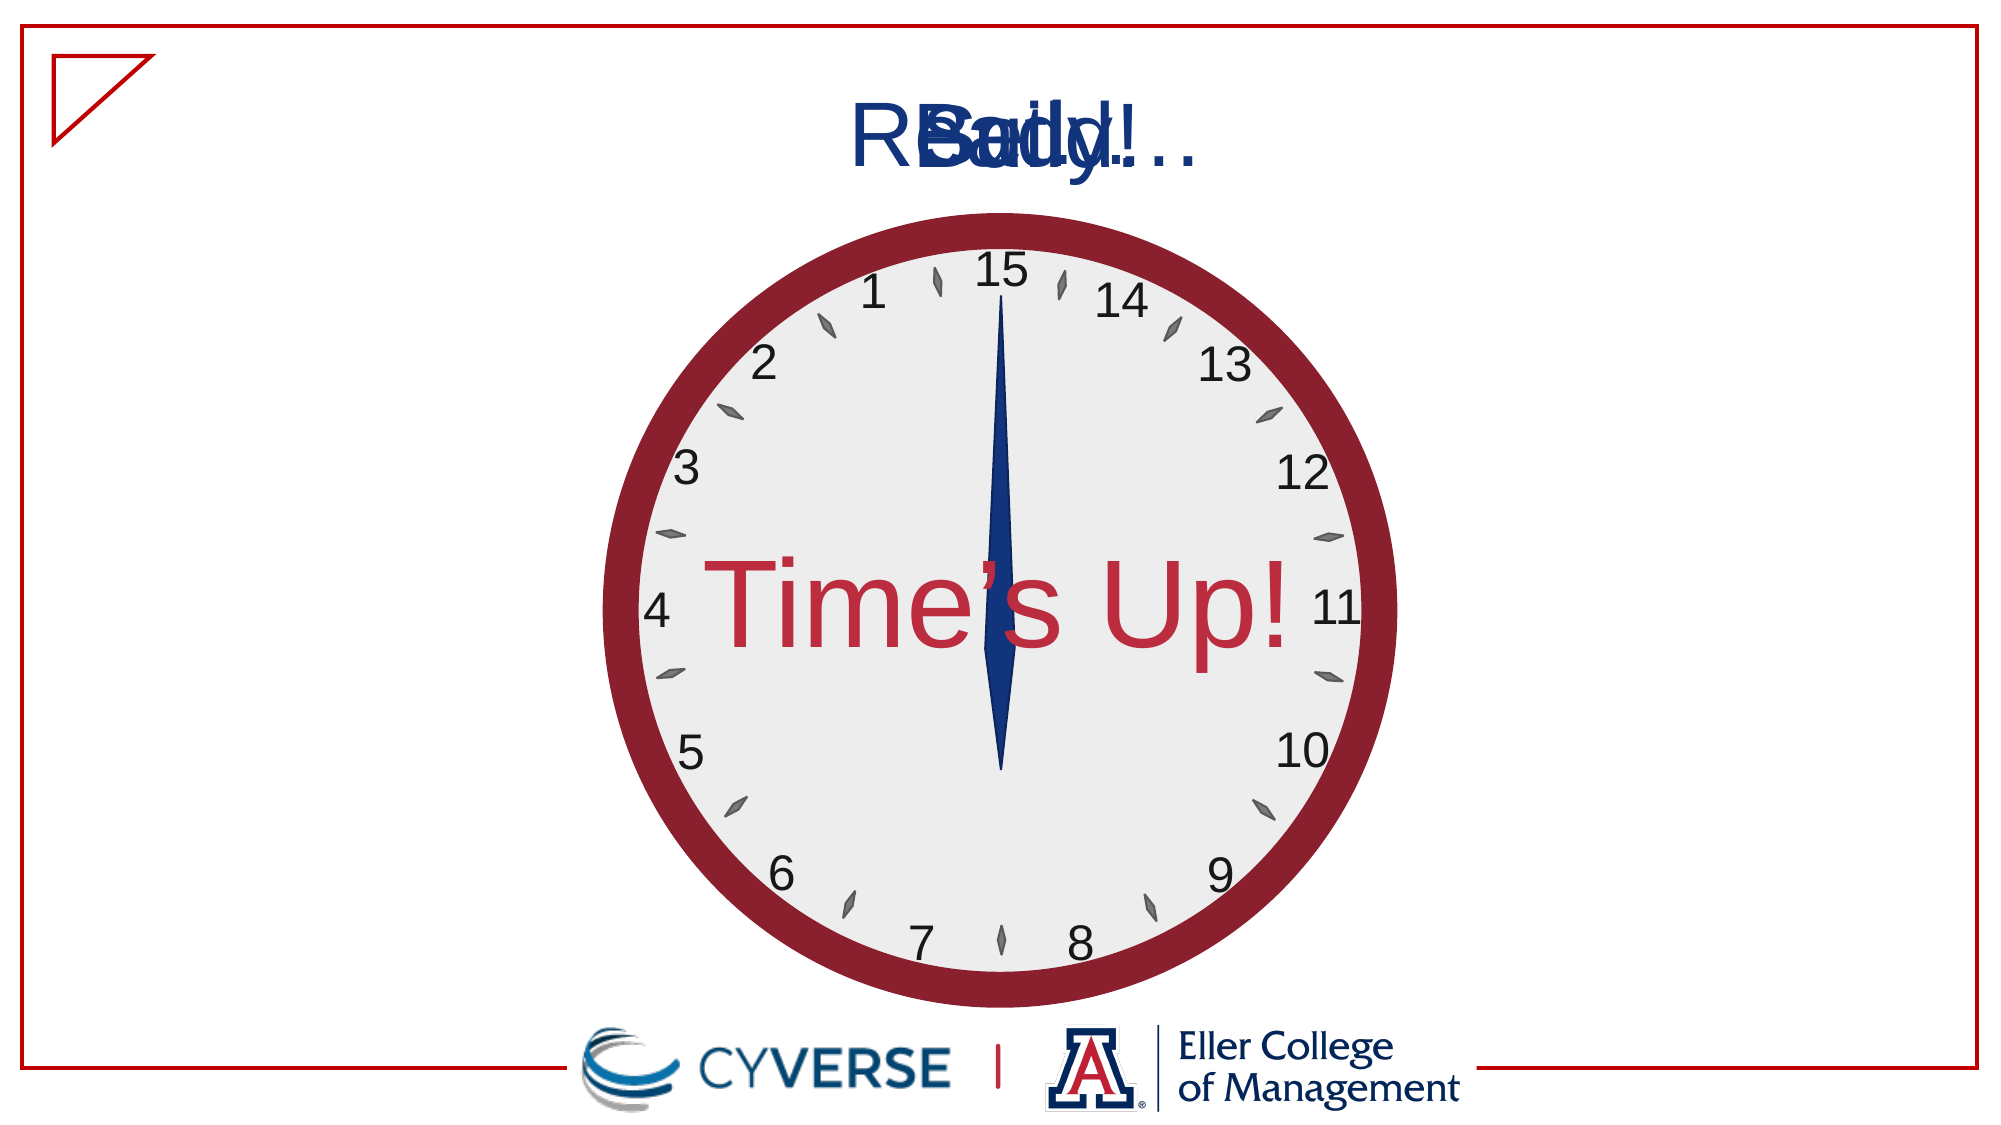

# Ready…
Set…
Build!
15

1
14

2
13

3
12
Time’s Up!

11
4

10
5

6
9

7
8